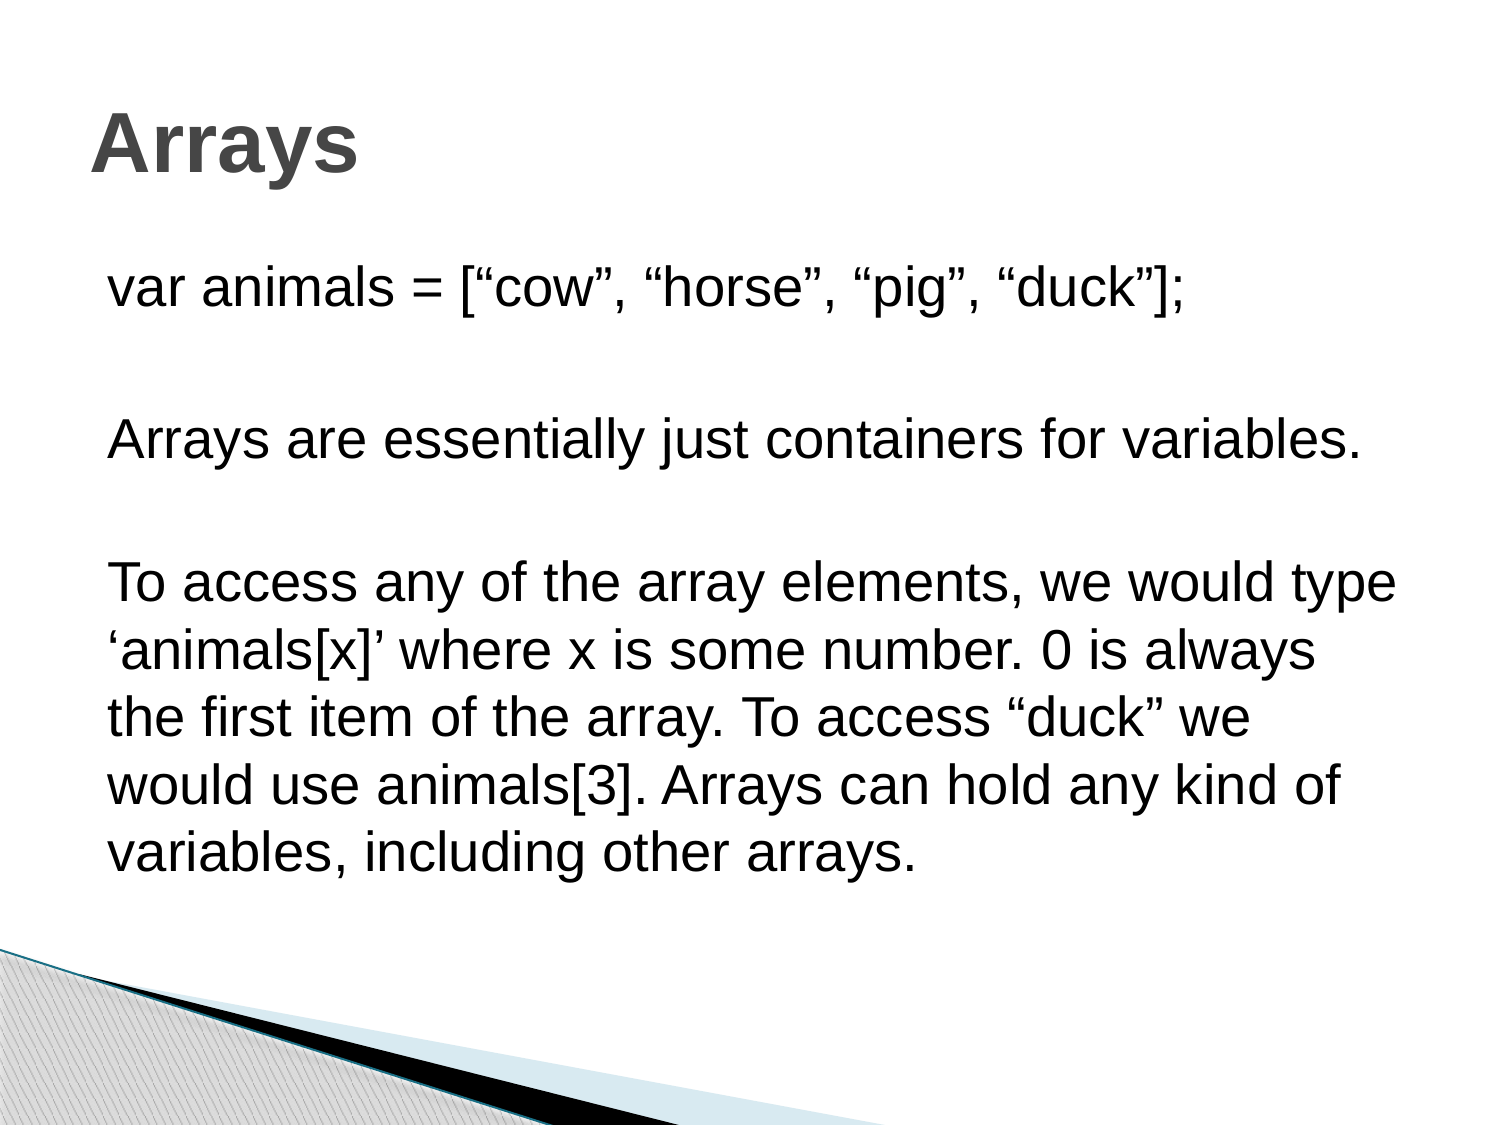

# Arrays
var animals = [“cow”, “horse”, “pig”, “duck”];

Arrays are essentially just containers for variables.
To access any of the array elements, we would type ‘animals[x]’ where x is some number. 0 is always the first item of the array. To access “duck” we would use animals[3]. Arrays can hold any kind of variables, including other arrays.